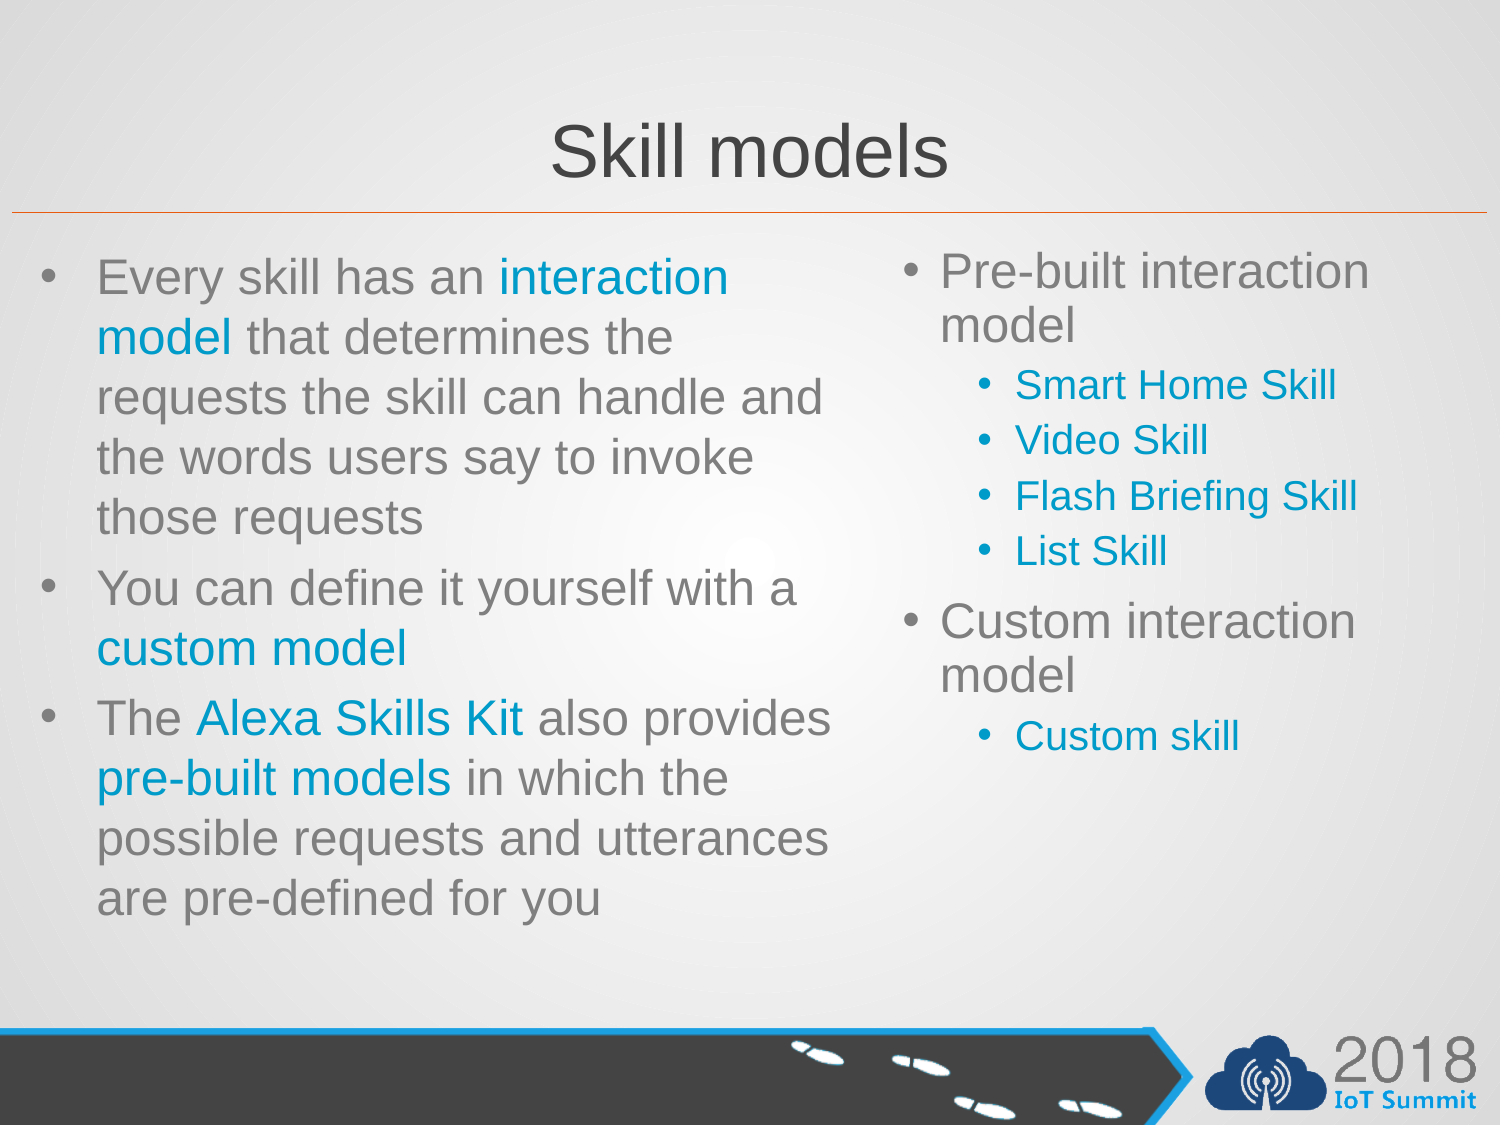

# Skill models
Pre-built interaction model
Smart Home Skill
Video Skill
Flash Briefing Skill
List Skill
Custom interaction model
Custom skill
Every skill has an interaction model that determines the requests the skill can handle and the words users say to invoke those requests
You can define it yourself with a custom model
The Alexa Skills Kit also provides pre-built models in which the possible requests and utterances are pre-defined for you